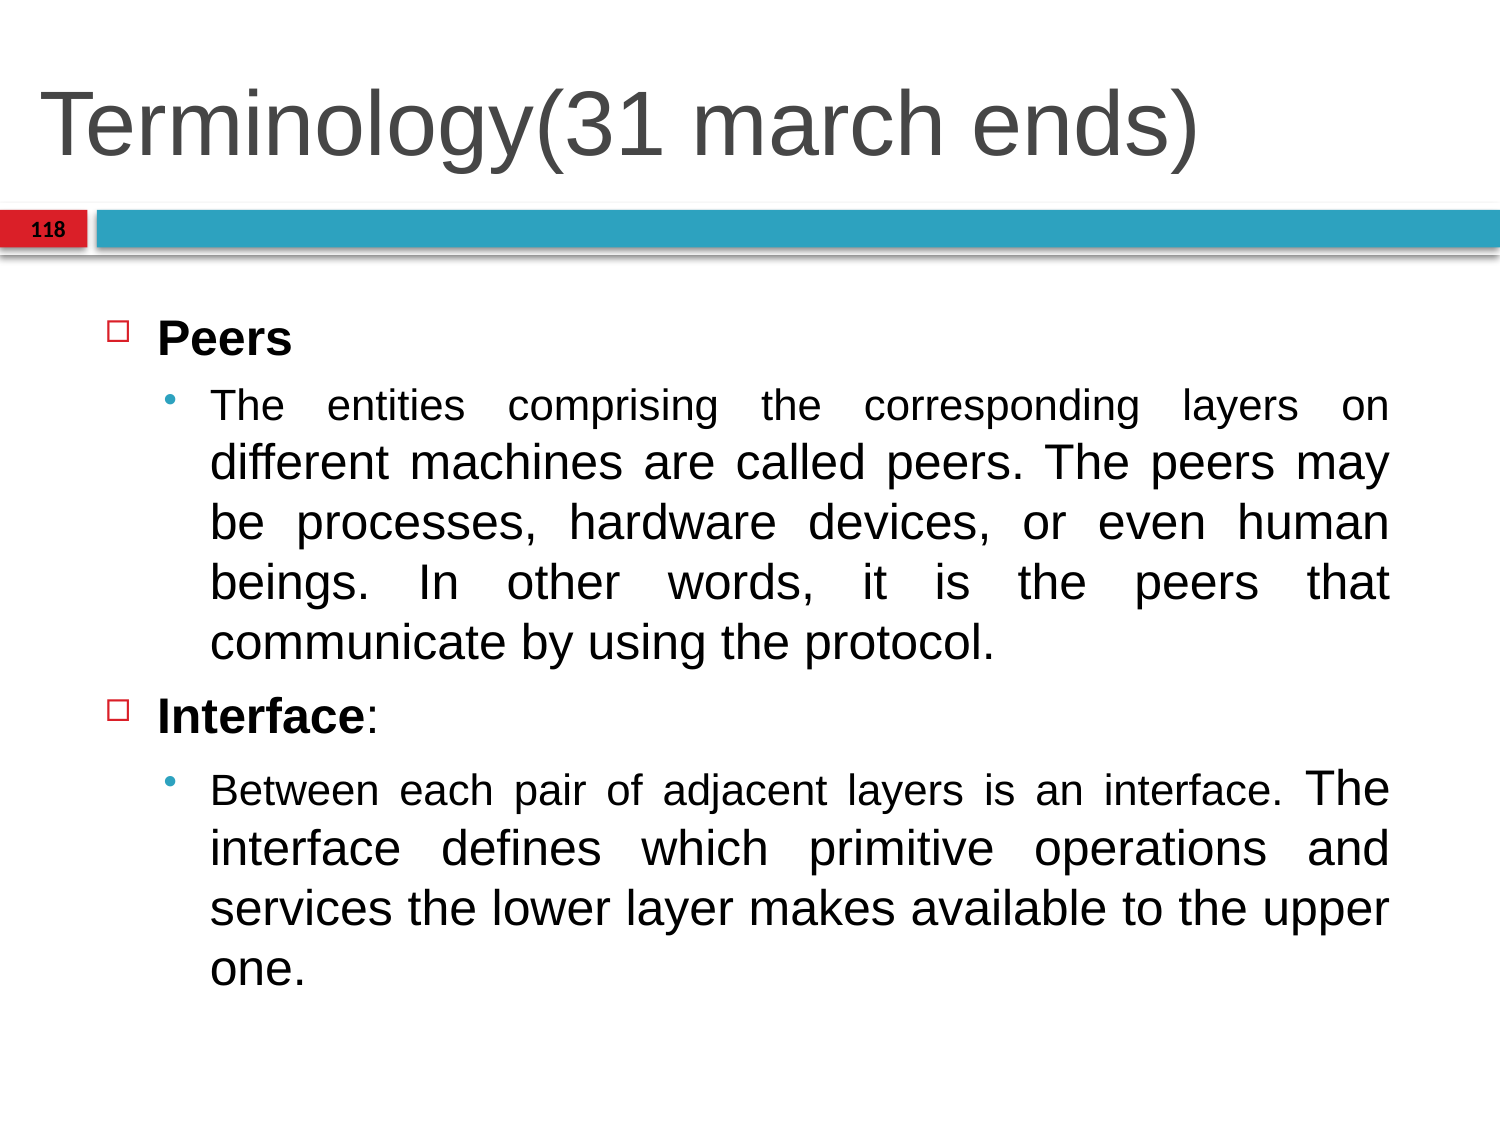

# Terminology(31 march ends)
118

Peers
The entities comprising the corresponding layers on different machines are called peers. The peers may be processes, hardware devices, or even human beings. In other words, it is the peers that communicate by using the protocol.
Interface:
Between each pair of adjacent layers is an interface. The interface defines which primitive operations and services the lower layer makes available to the upper one.